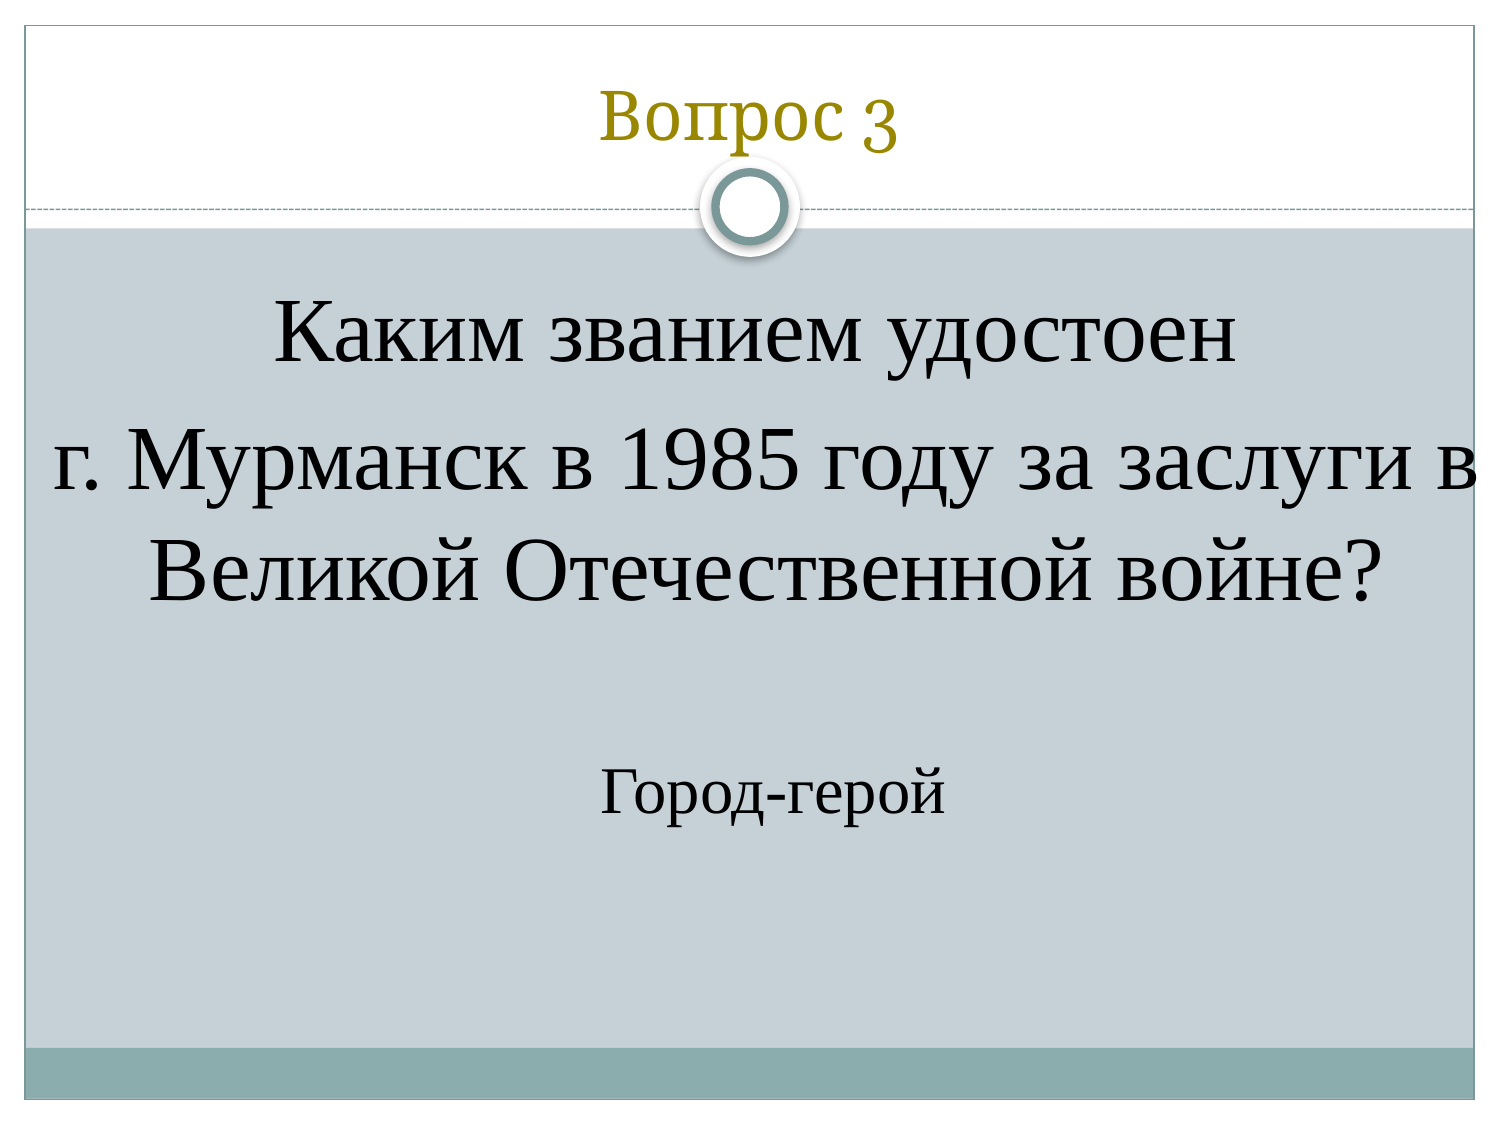

# Вопрос 3
Каким званием удостоен
г. Мурманск в 1985 году за заслуги в Великой Отечественной войне?
Город-герой